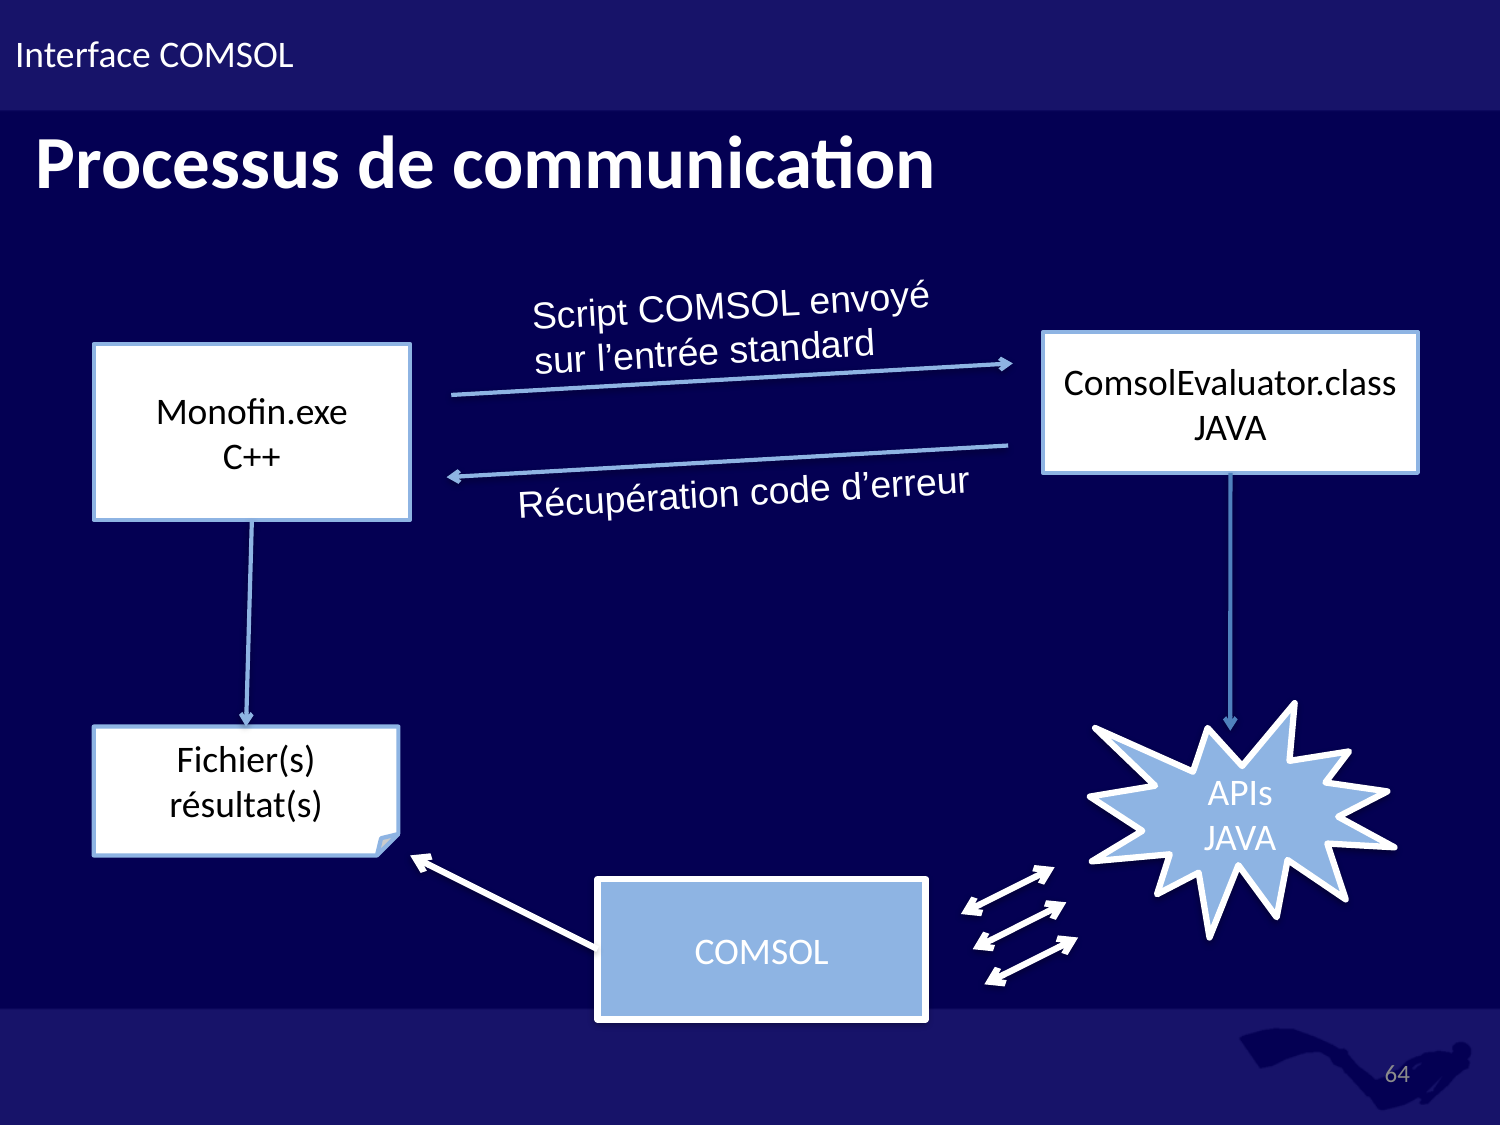

# Interface COMSOL
Processus de communication
Script COMSOL envoyé
sur l’entrée standard
ComsolEvaluator.class
JAVA
Monofin.exe
C++
Récupération code d’erreur
APIs JAVA
COMSOL
Fichier(s) résultat(s)
64